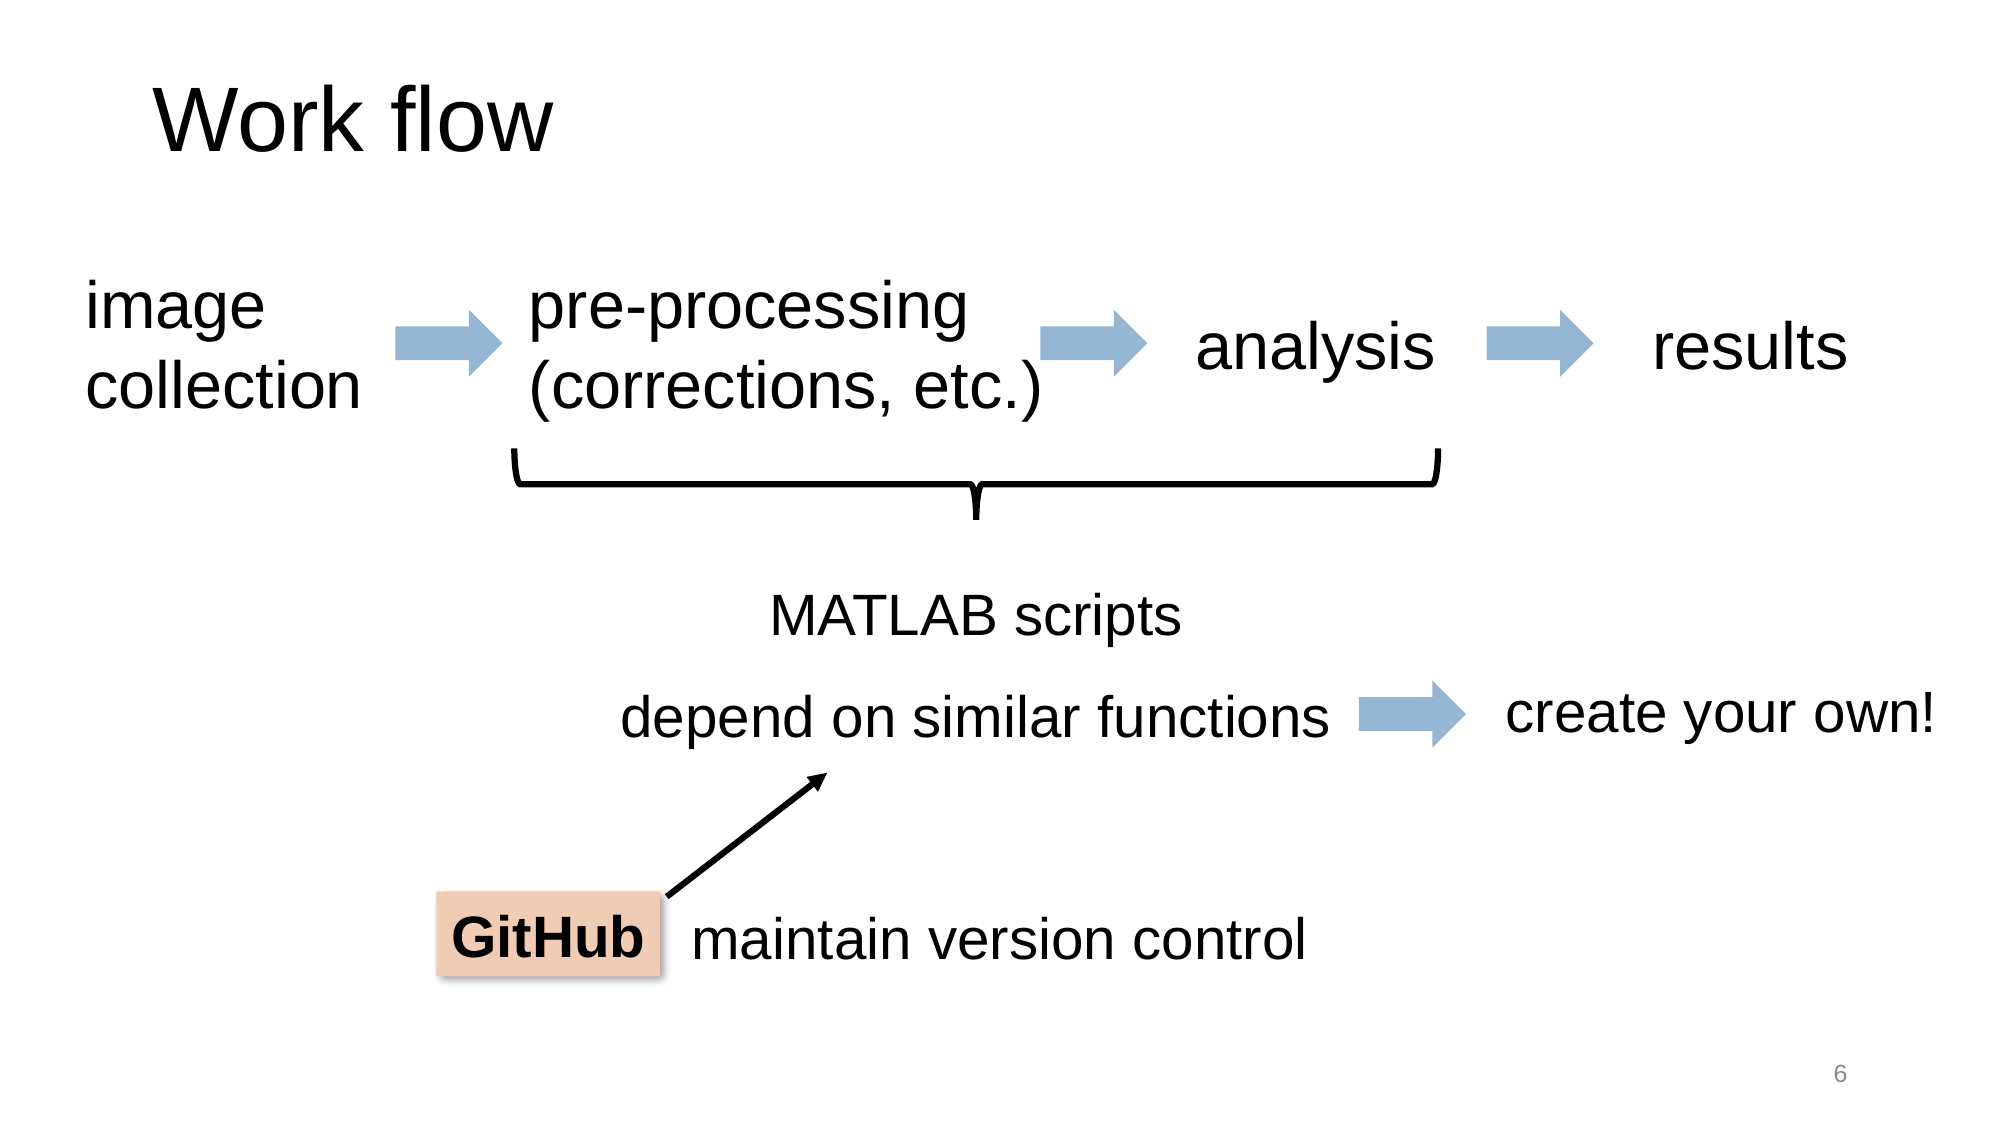

# Work flow
image collection
pre-processing
(corrections, etc.)
analysis
results

MATLAB scripts
create your own!
depend on similar functions

GitHub
maintain version control
6